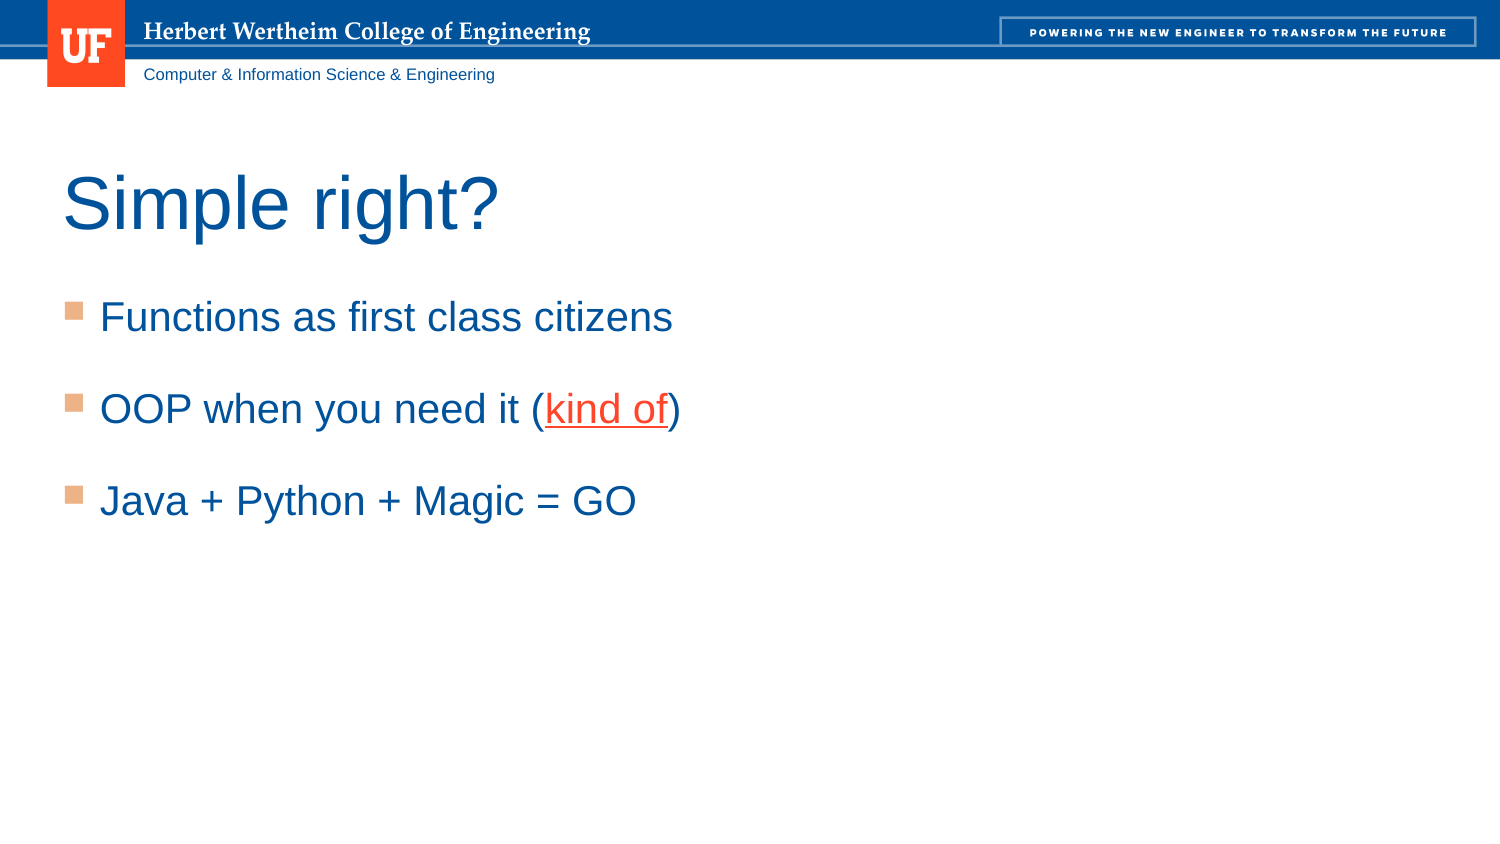

# Simple right?
Functions as first class citizens
OOP when you need it (kind of)
Java + Python + Magic = GO